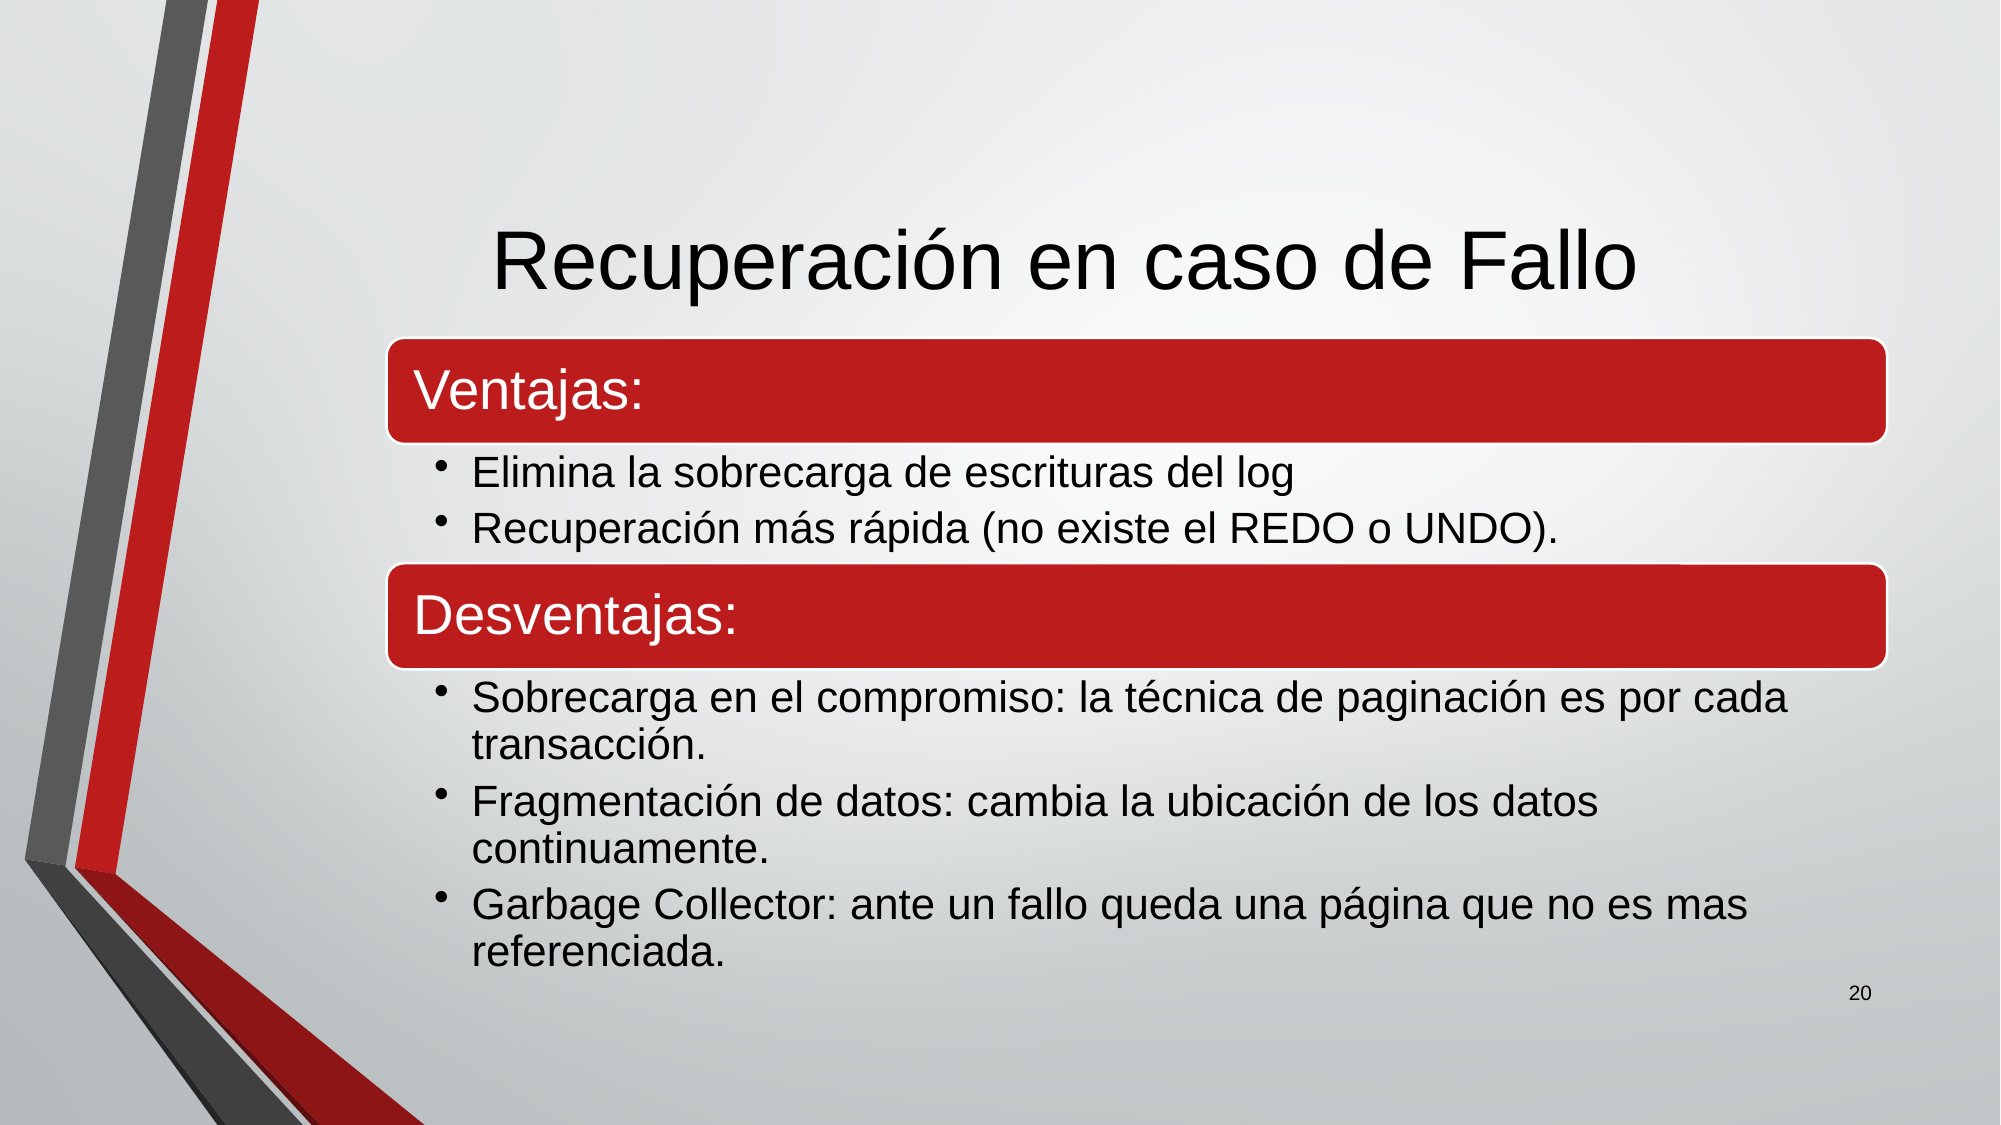

# Recuperación en caso de Fallo
Ventajas:
Elimina la sobrecarga de escrituras del log
Recuperación más rápida (no existe el REDO o UNDO).
Desventajas:
Sobrecarga en el compromiso: la técnica de paginación es por cada transacción.
Fragmentación de datos: cambia la ubicación de los datos continuamente.
Garbage Collector: ante un fallo queda una página que no es mas referenciada.
20